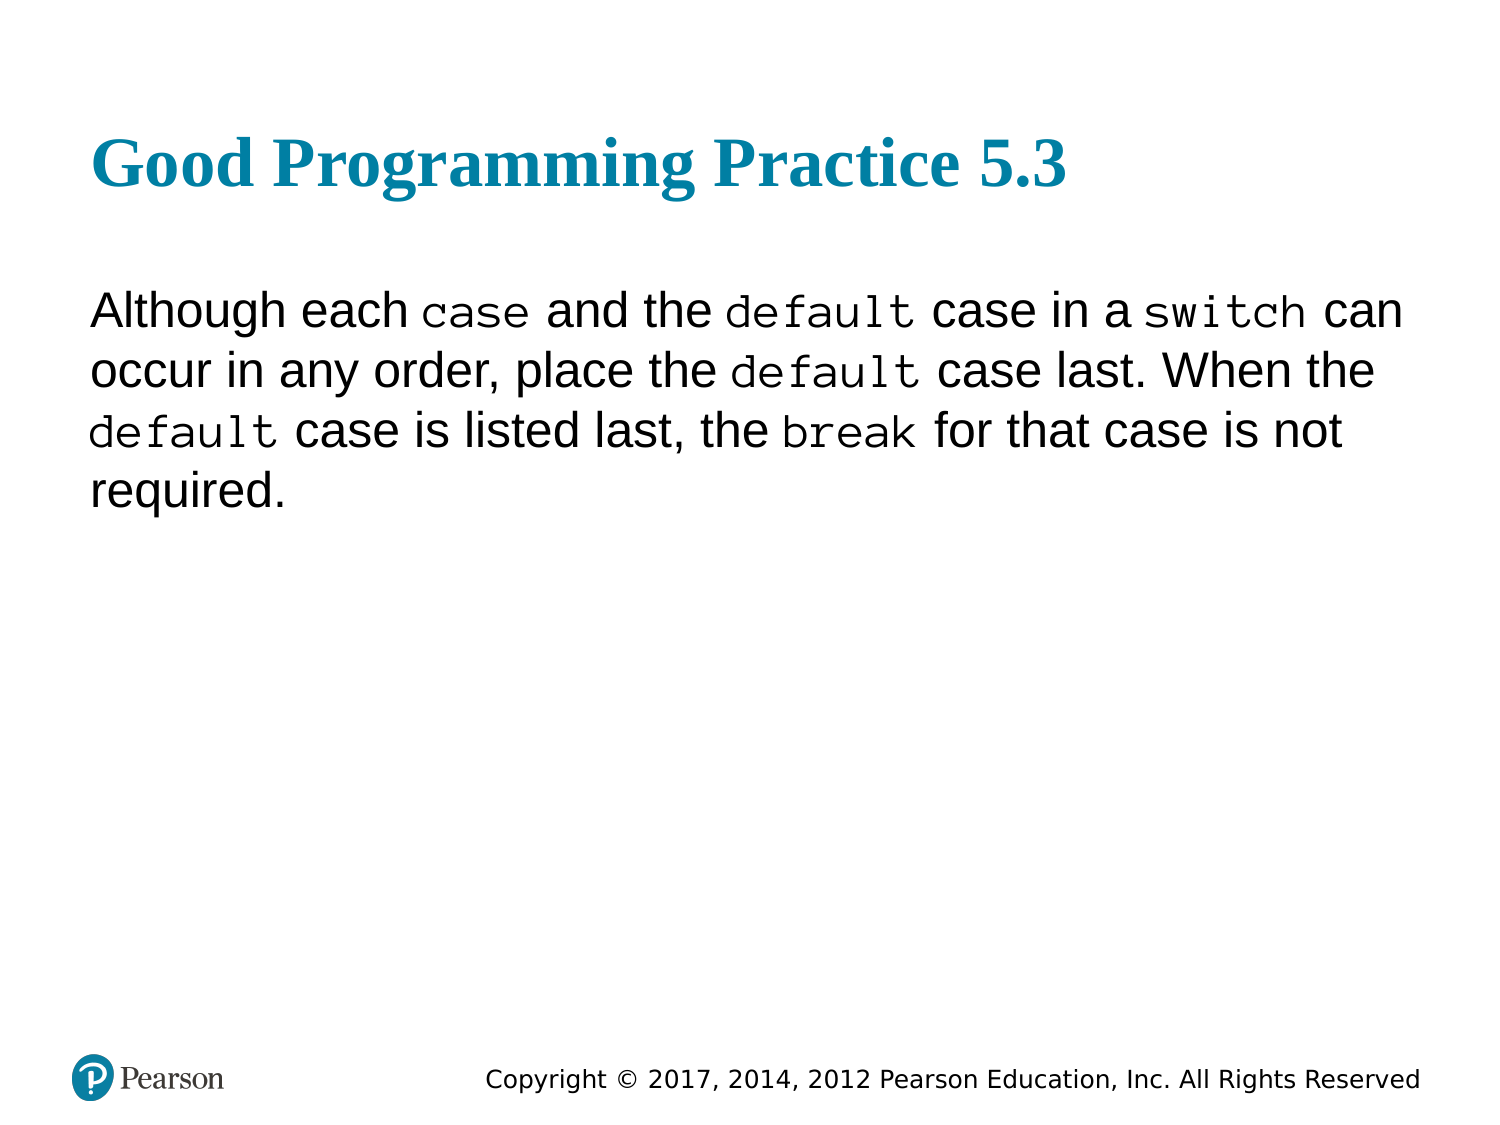

# Good Programming Practice 5.3
Although each case and the default case in a switch can occur in any order, place the default case last. When the default case is listed last, the break for that case is not required.